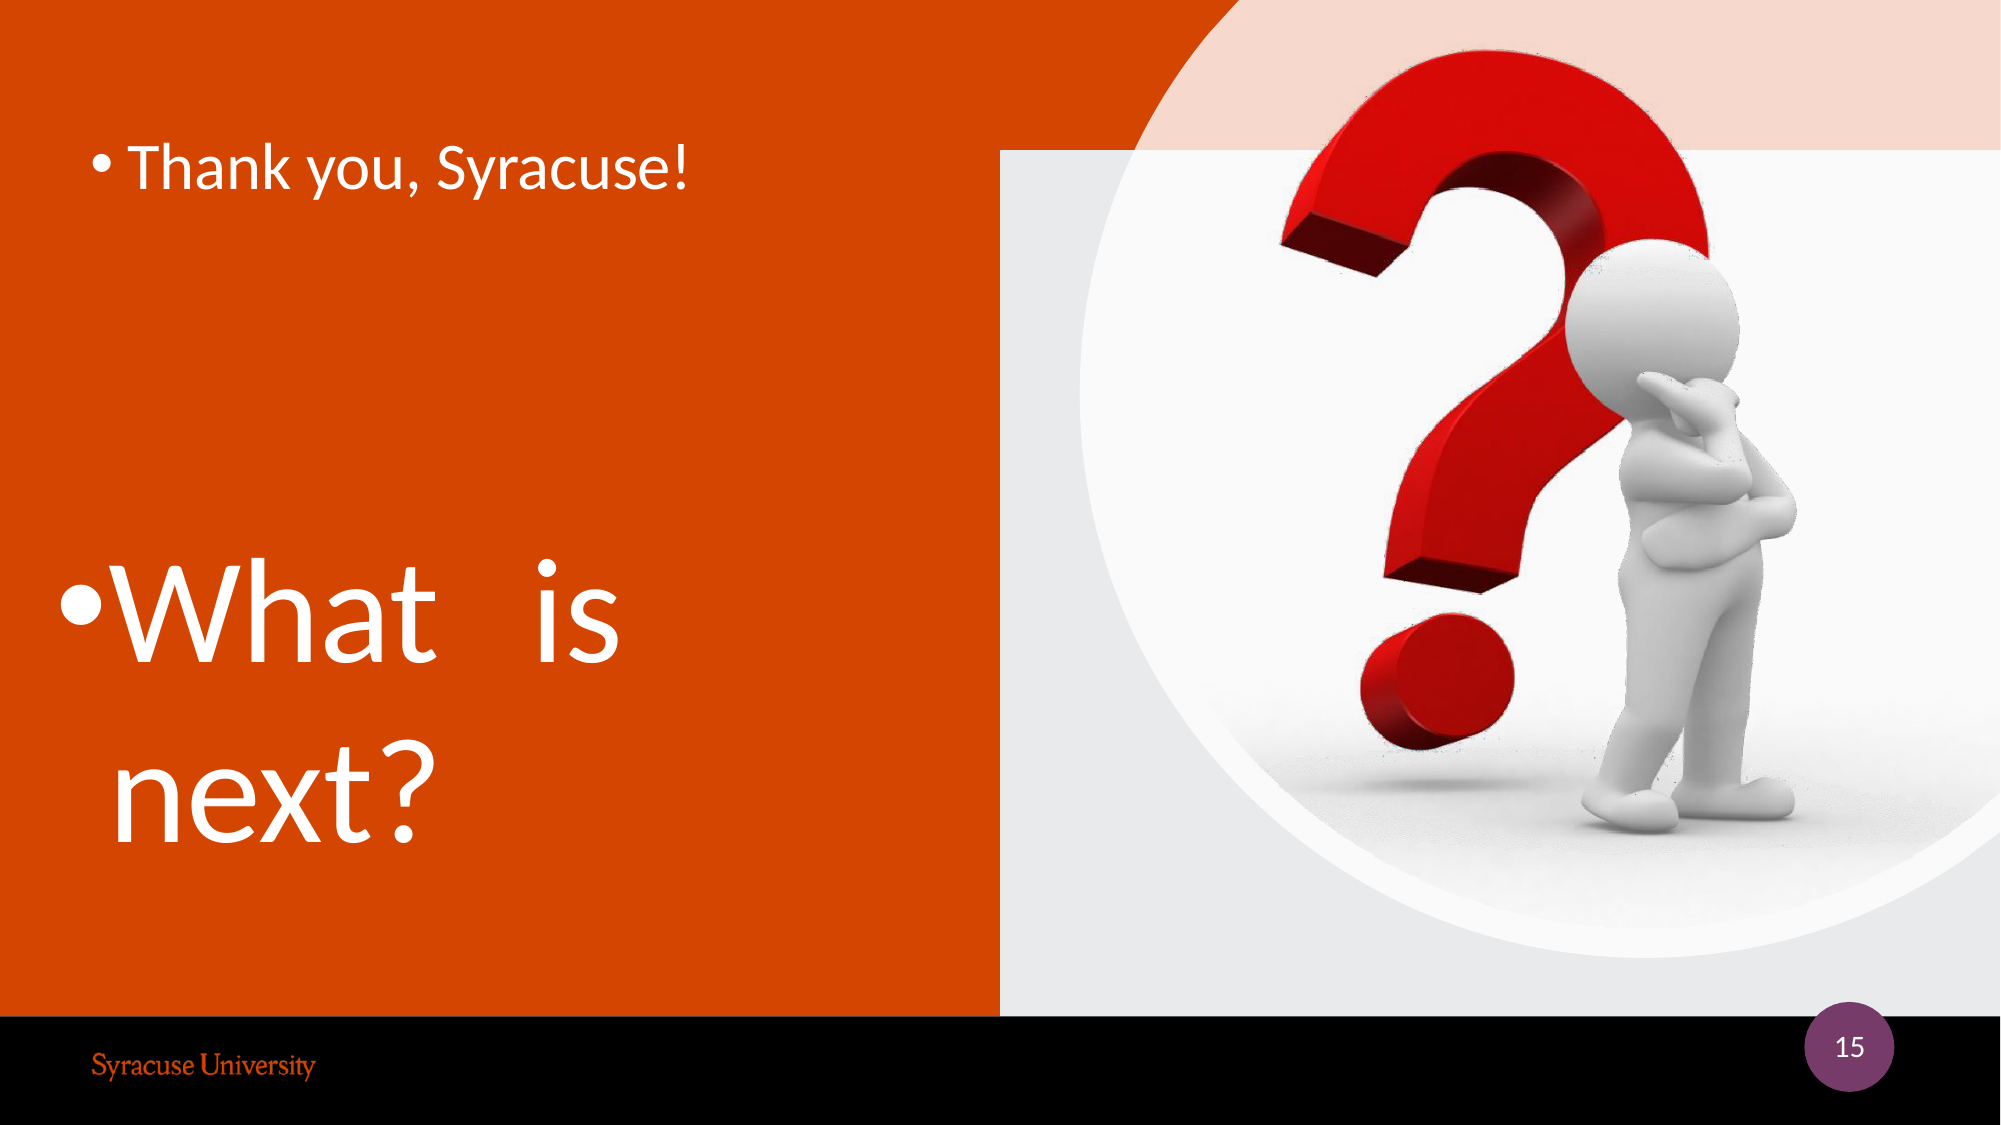

Thank you, Syracuse!
What	is next?
15